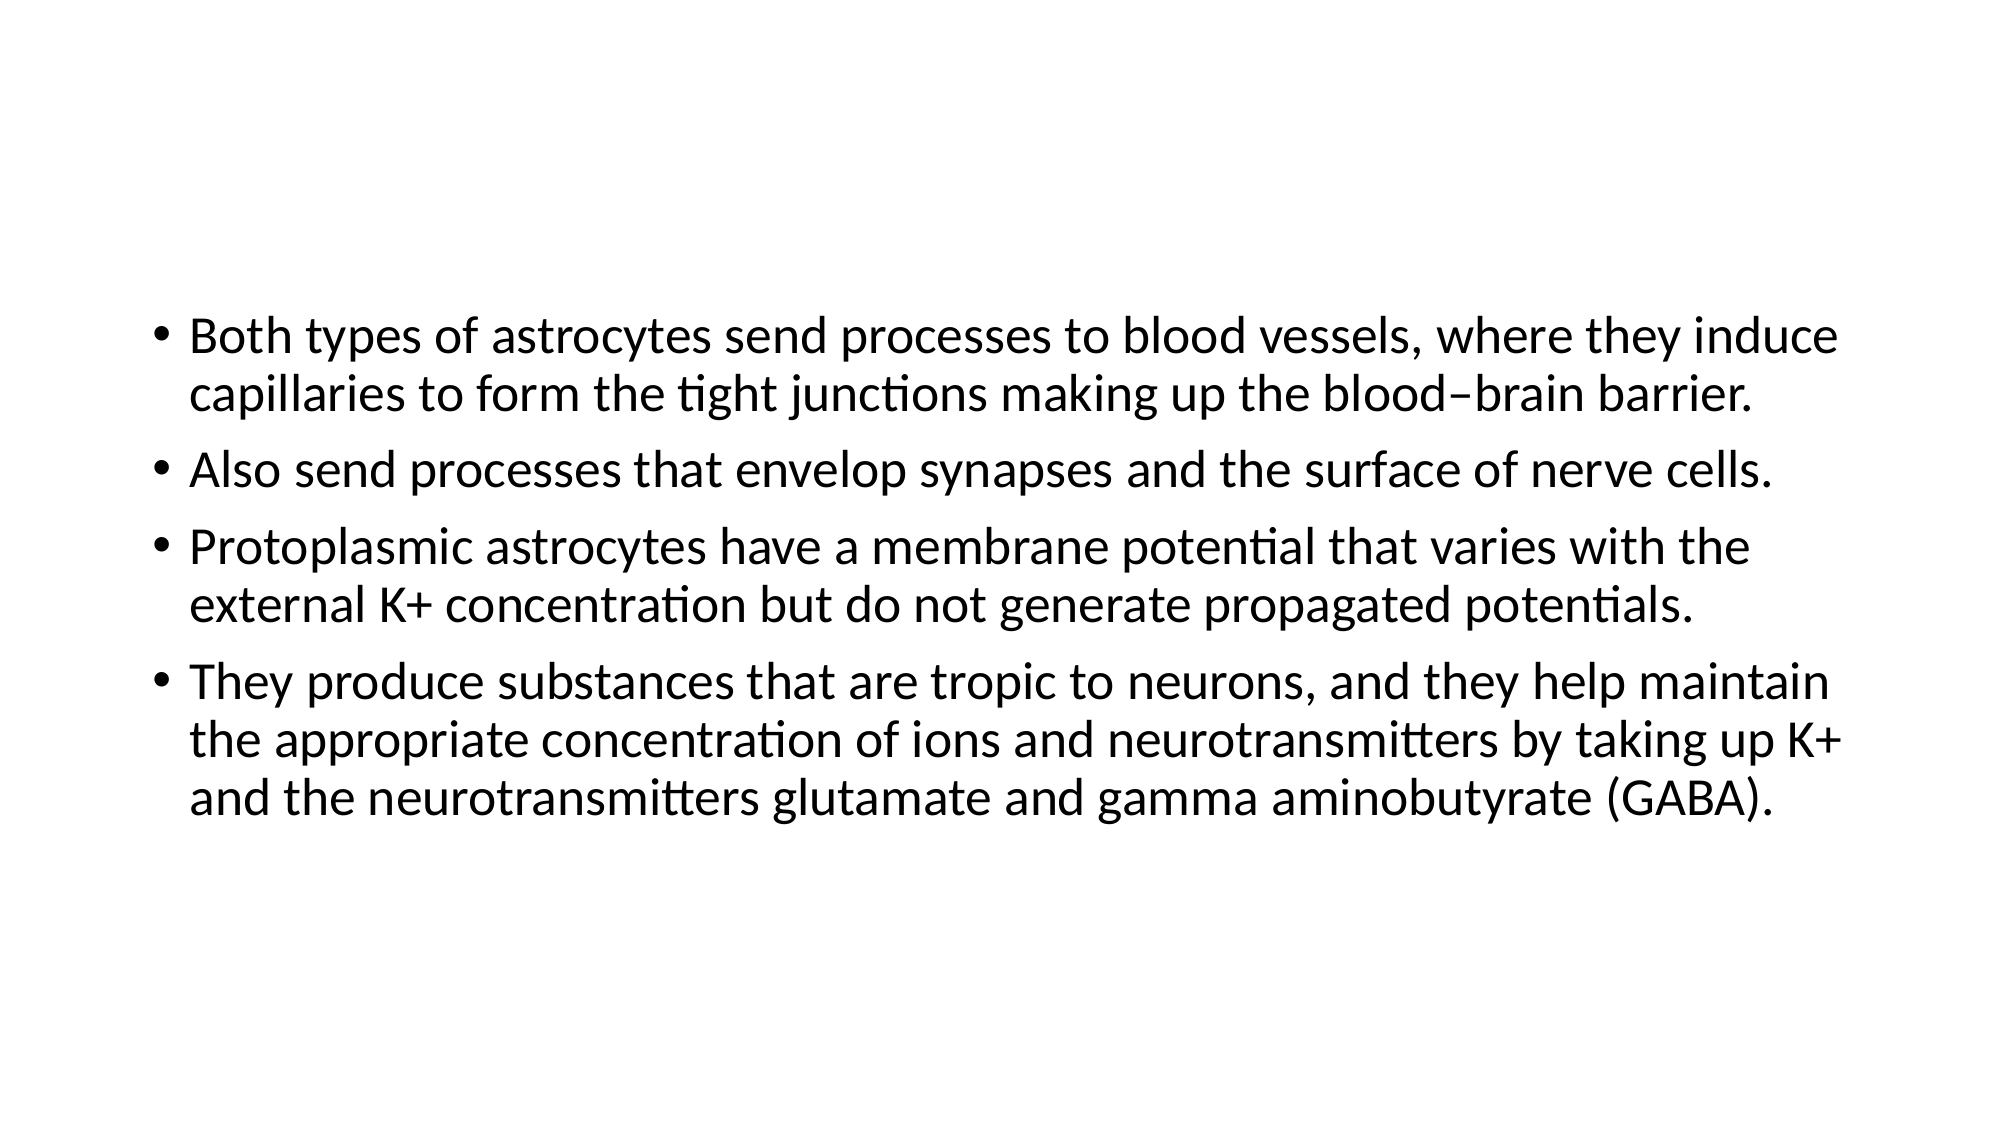

#
Both types of astrocytes send processes to blood vessels, where they induce capillaries to form the tight junctions making up the blood–brain barrier.
Also send processes that envelop synapses and the surface of nerve cells.
Protoplasmic astrocytes have a membrane potential that varies with the external K+ concentration but do not generate propagated potentials.
They produce substances that are tropic to neurons, and they help maintain the appropriate concentration of ions and neurotransmitters by taking up K+ and the neurotransmitters glutamate and gamma aminobutyrate (GABA).